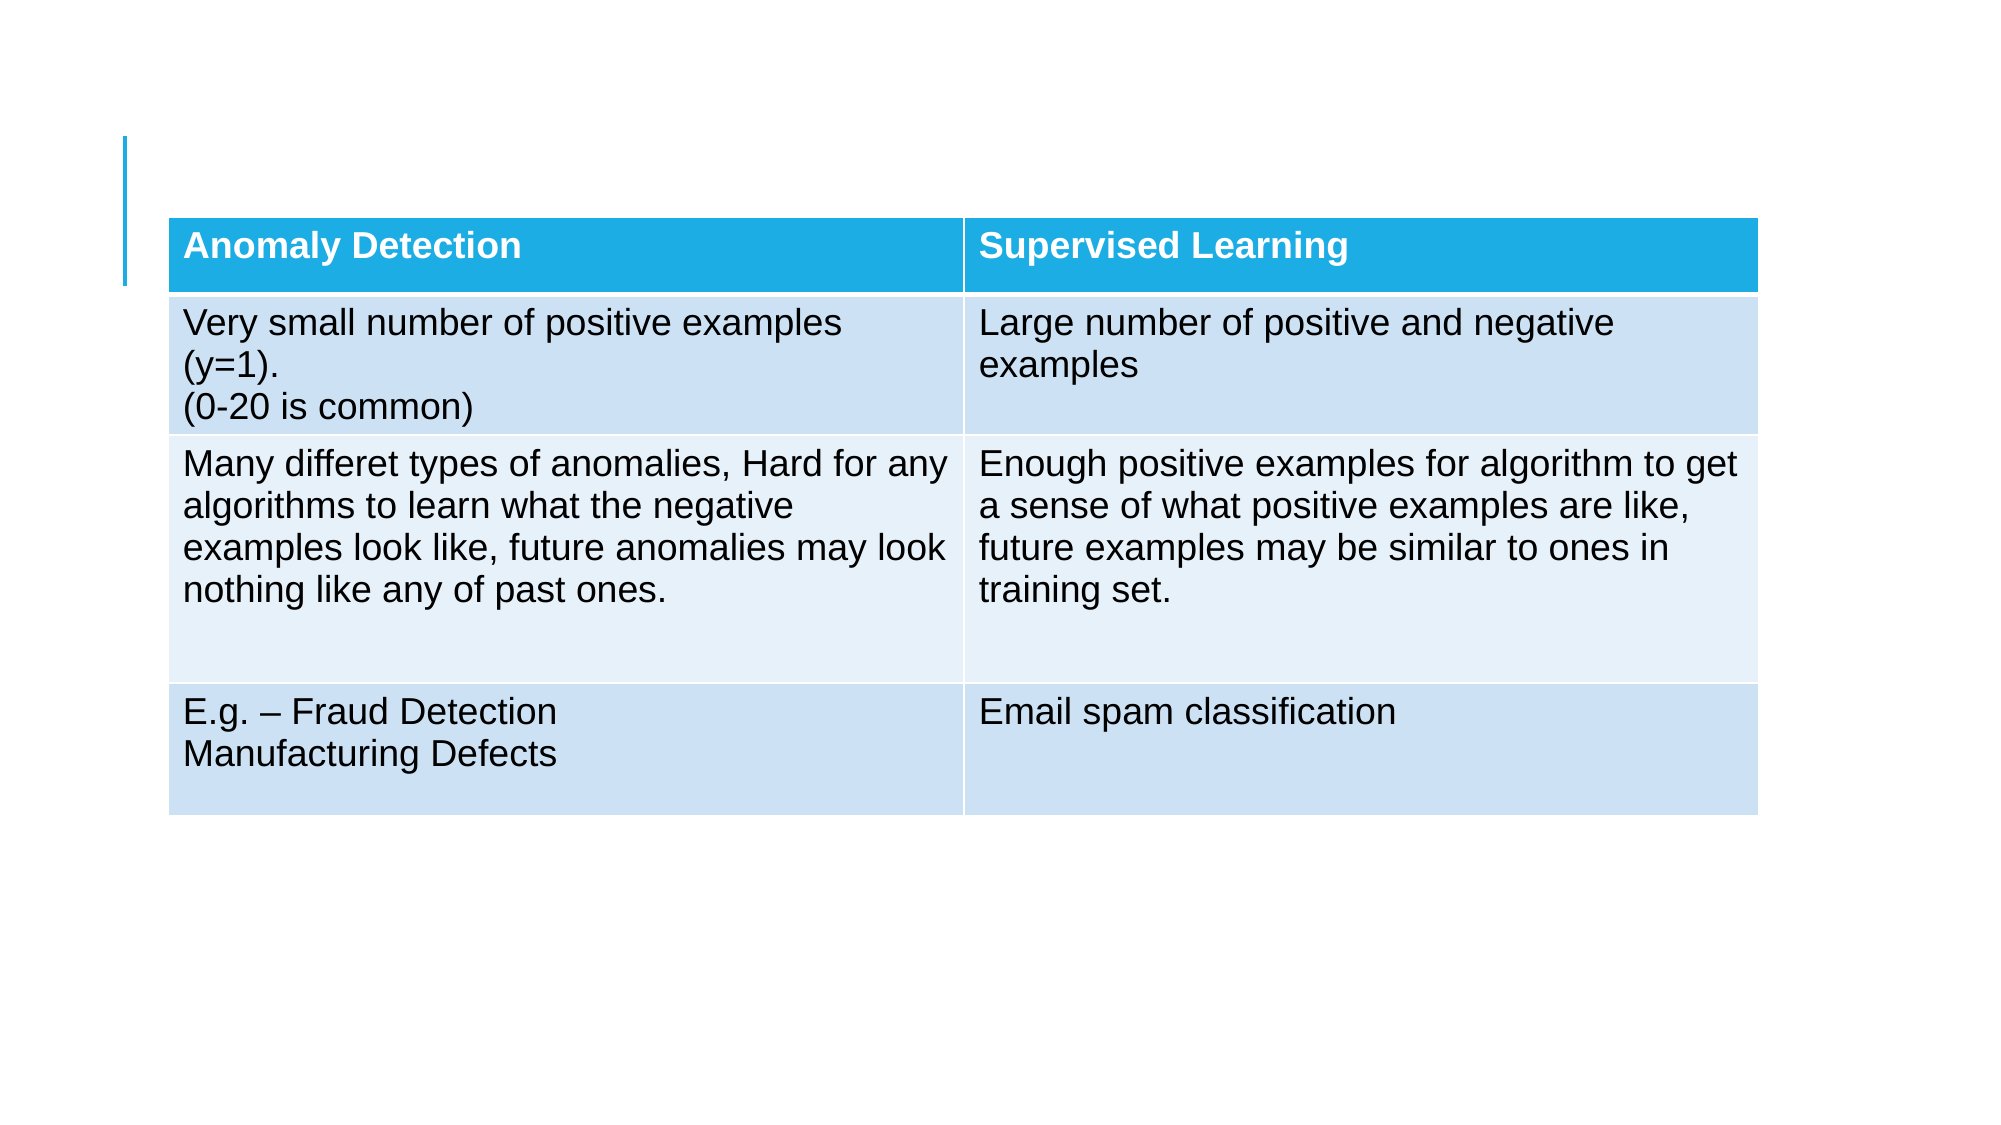

| Anomaly Detection | Supervised Learning |
| --- | --- |
| Very small number of positive examples (y=1). (0-20 is common) | Large number of positive and negative examples |
| Many differet types of anomalies, Hard for any algorithms to learn what the negative examples look like, future anomalies may look nothing like any of past ones. | Enough positive examples for algorithm to get a sense of what positive examples are like, future examples may be similar to ones in training set. |
| E.g. – Fraud Detection Manufacturing Defects | Email spam classification |